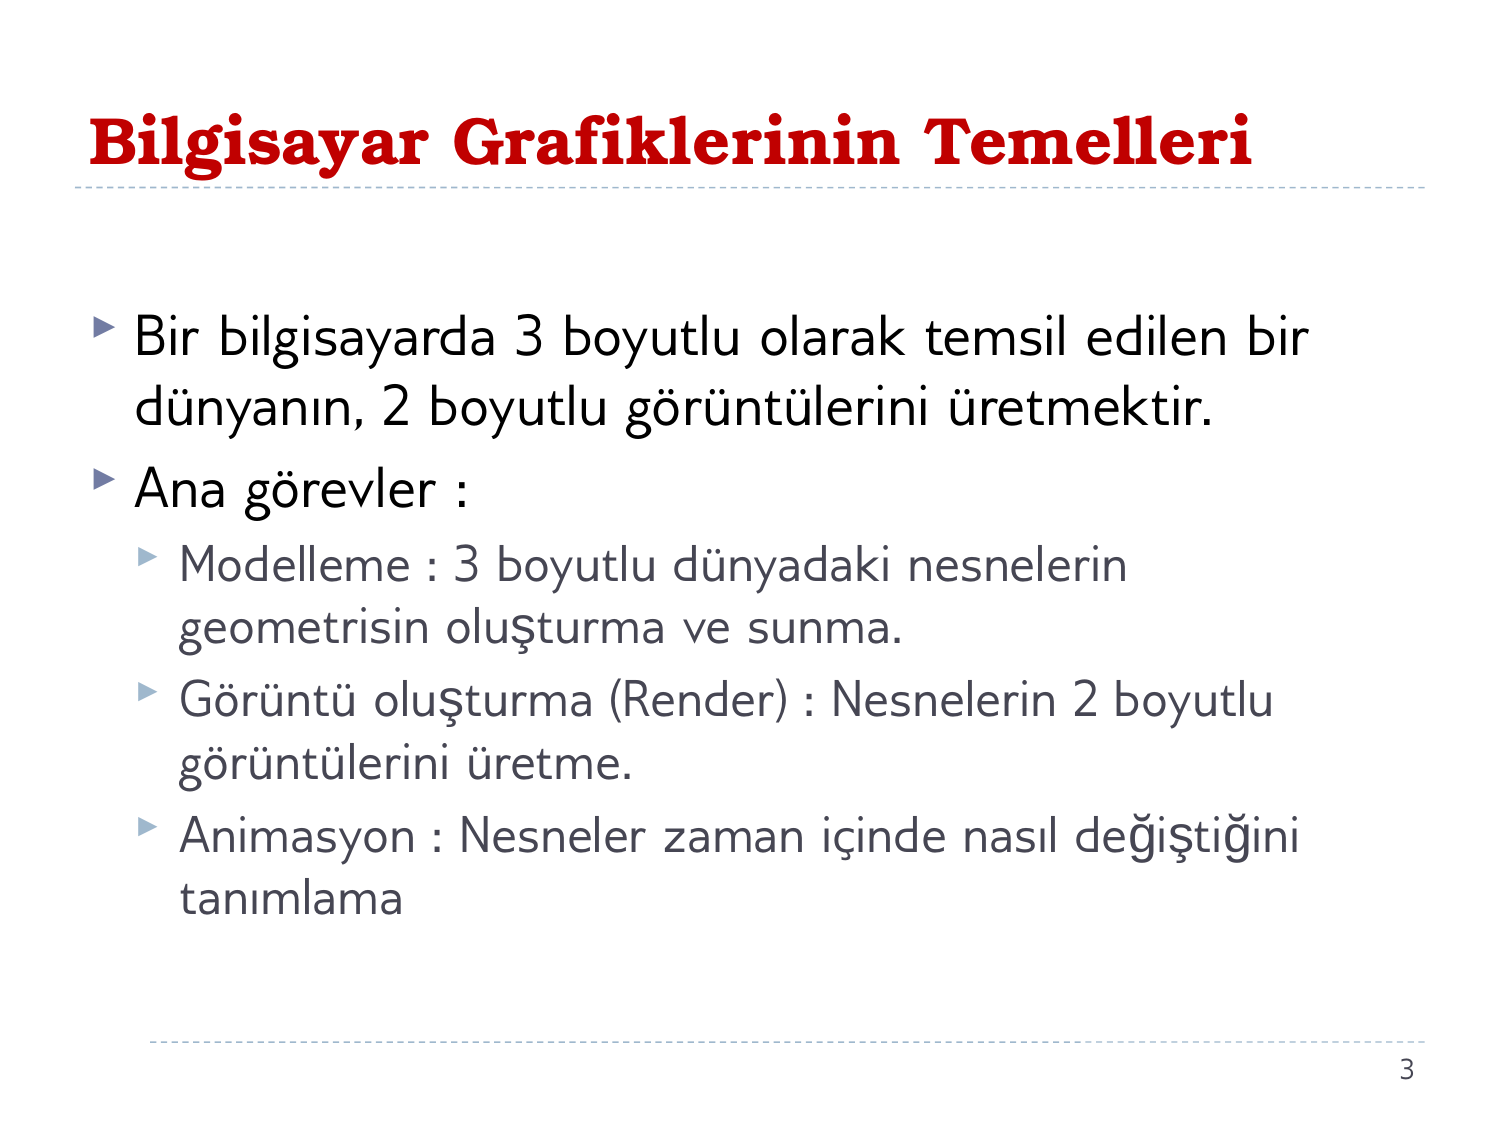

# Bilgisayar Grafiklerinin Temelleri
Bir bilgisayarda 3 boyutlu olarak temsil edilen bir dünyanın, 2 boyutlu görüntülerini üretmektir.
Ana görevler :
Modelleme : 3 boyutlu dünyadaki nesnelerin geometrisin oluşturma ve sunma.
Görüntü oluşturma (Render) : Nesnelerin 2 boyutlu görüntülerini üretme.
Animasyon : Nesneler zaman içinde nasıl değiştiğini tanımlama
3